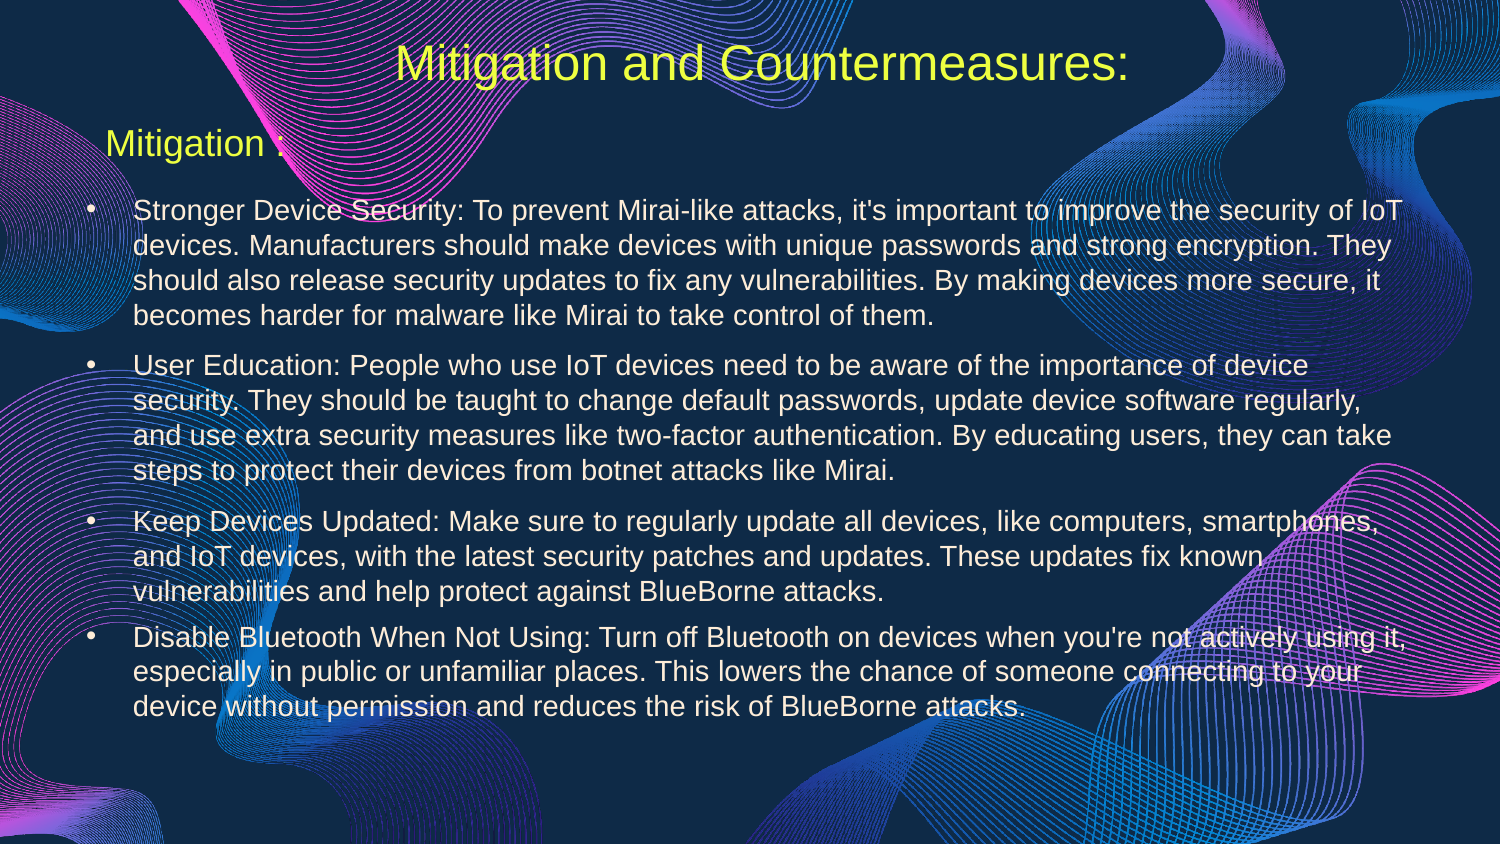

Mitigation and Countermeasures:
Mitigation :
Stronger Device Security: To prevent Mirai-like attacks, it's important to improve the security of IoT devices. Manufacturers should make devices with unique passwords and strong encryption. They should also release security updates to fix any vulnerabilities. By making devices more secure, it becomes harder for malware like Mirai to take control of them.
User Education: People who use IoT devices need to be aware of the importance of device security. They should be taught to change default passwords, update device software regularly, and use extra security measures like two-factor authentication. By educating users, they can take steps to protect their devices from botnet attacks like Mirai.
Keep Devices Updated: Make sure to regularly update all devices, like computers, smartphones, and IoT devices, with the latest security patches and updates. These updates fix known vulnerabilities and help protect against BlueBorne attacks.

Disable Bluetooth When Not Using: Turn off Bluetooth on devices when you're not actively using it, especially in public or unfamiliar places. This lowers the chance of someone connecting to your device without permission and reduces the risk of BlueBorne attacks.